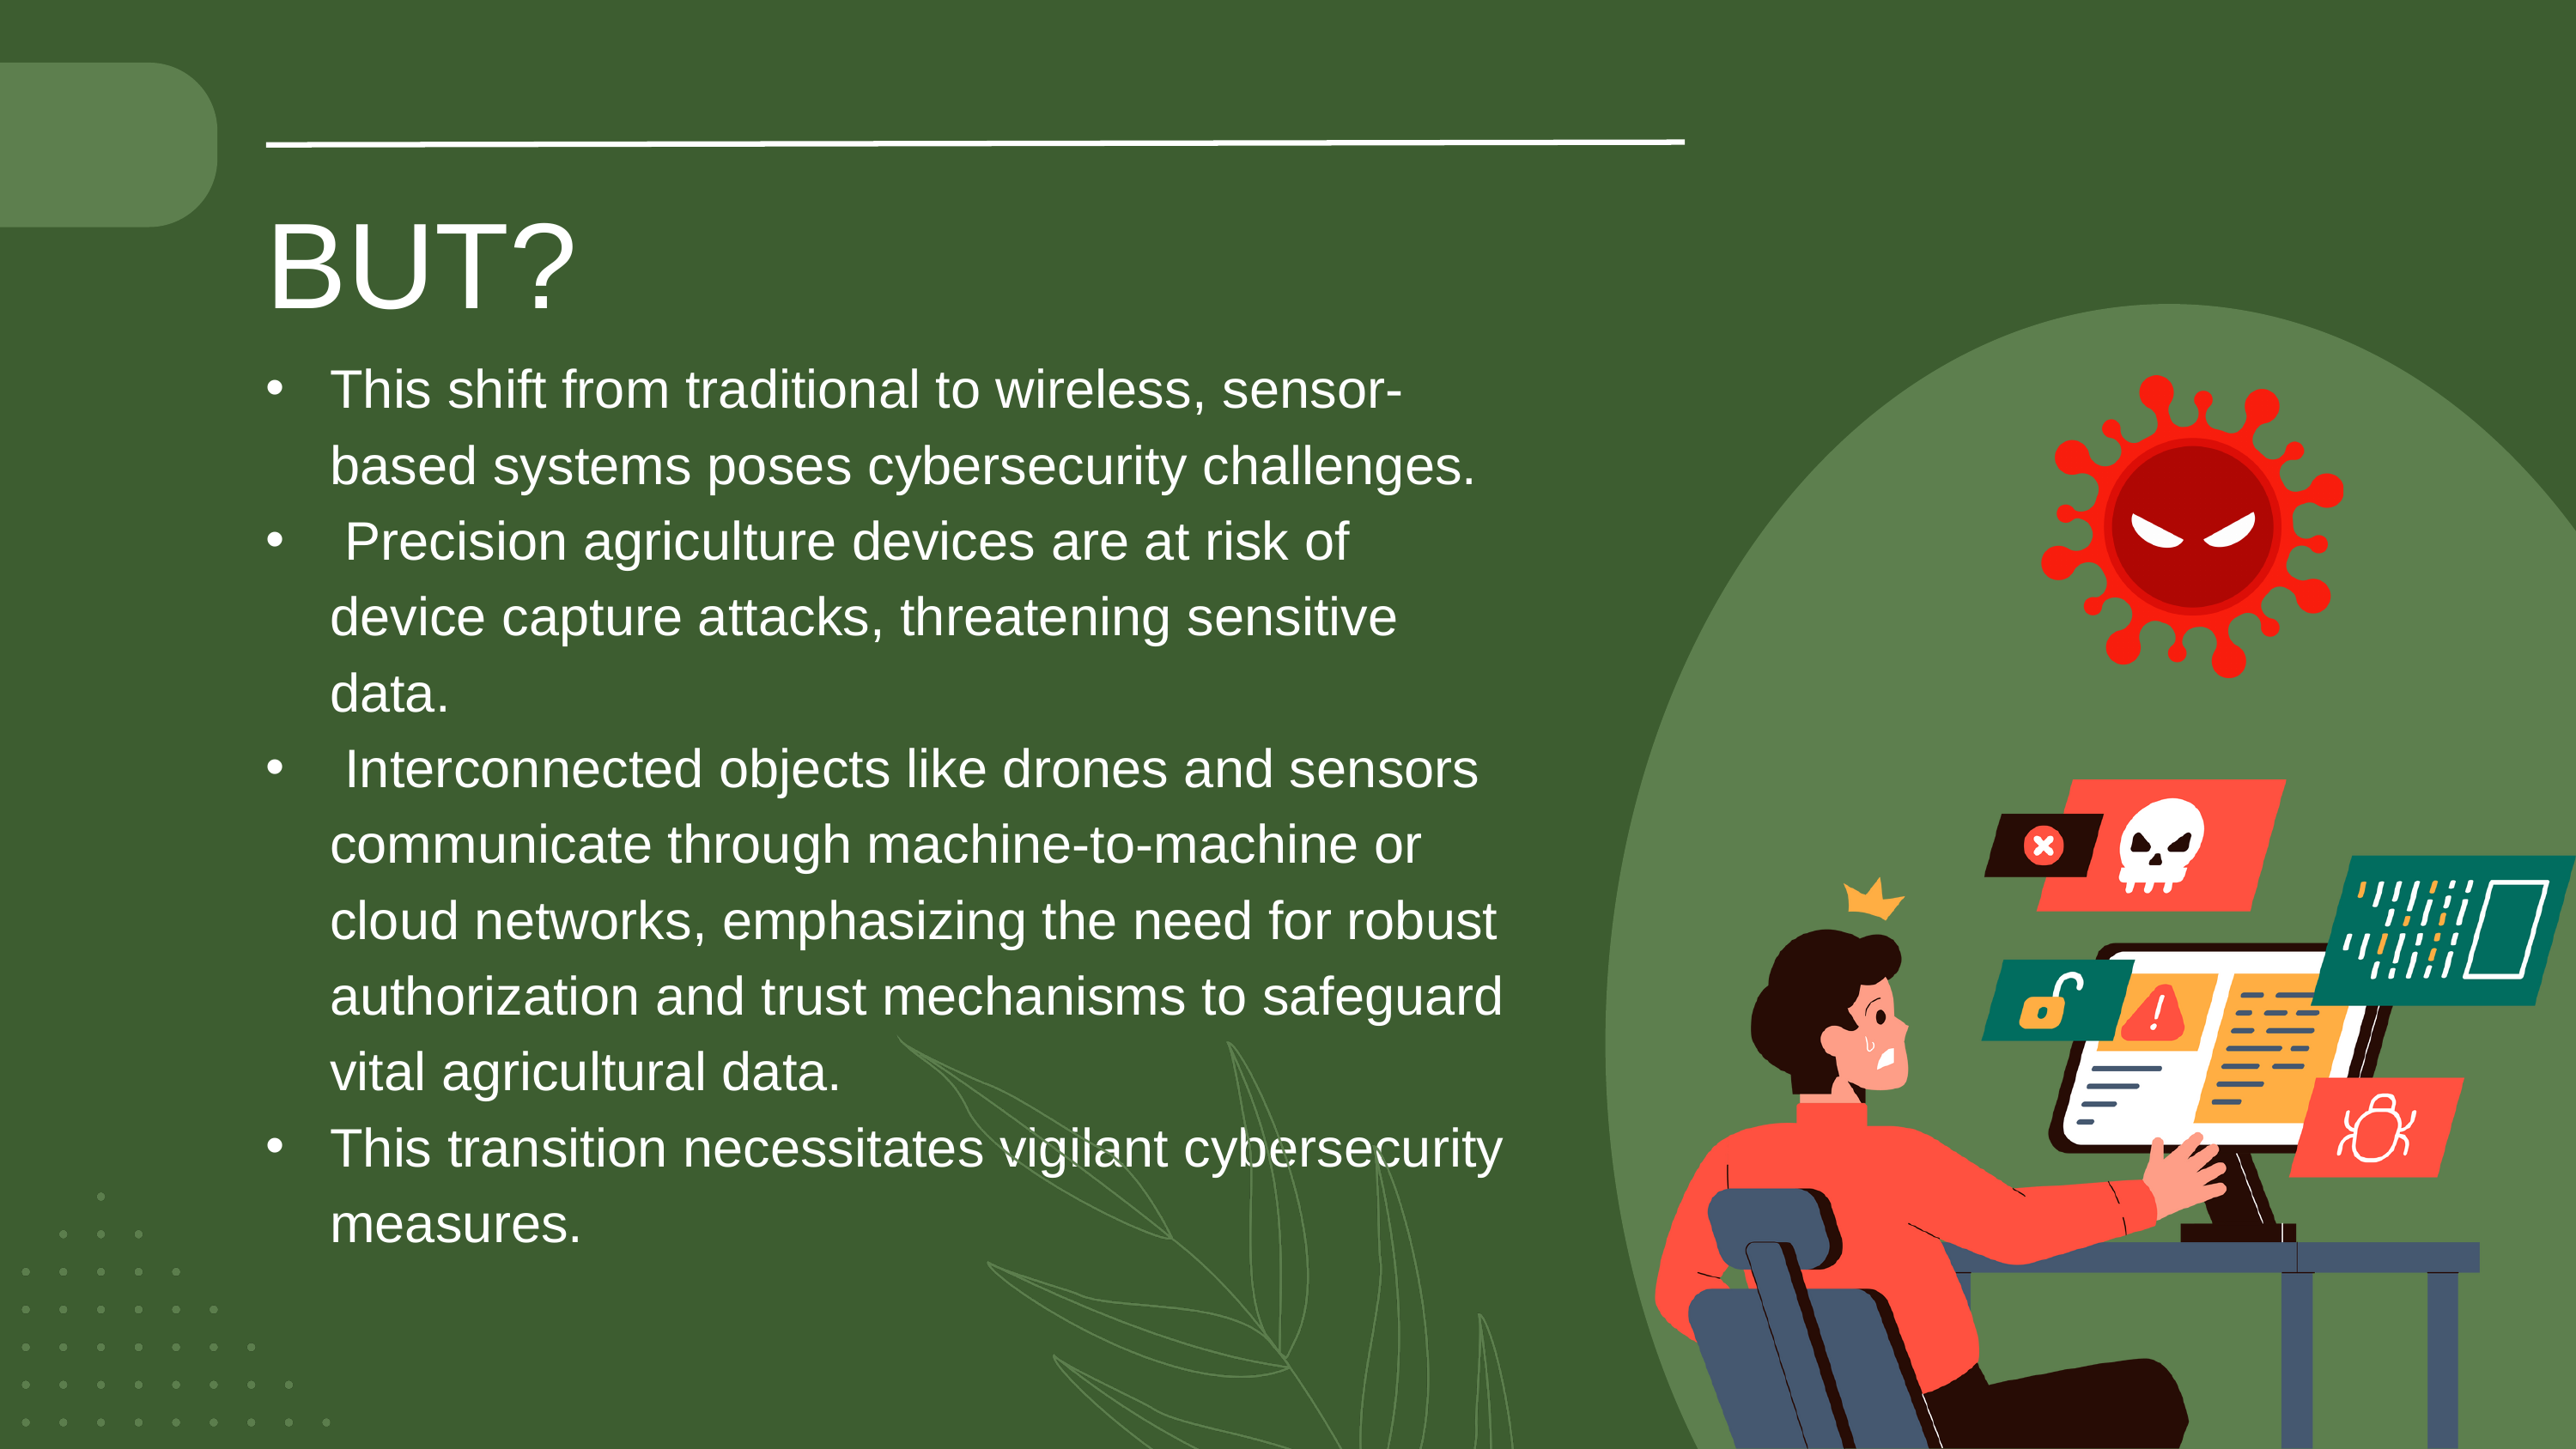

BUT?

This shift from traditional to wireless, sensor-based systems poses cybersecurity challenges.
 Precision agriculture devices are at risk of device capture attacks, threatening sensitive data.
 Interconnected objects like drones and sensors communicate through machine-to-machine or cloud networks, emphasizing the need for robust authorization and trust mechanisms to safeguard vital agricultural data.
This transition necessitates vigilant cybersecurity measures.